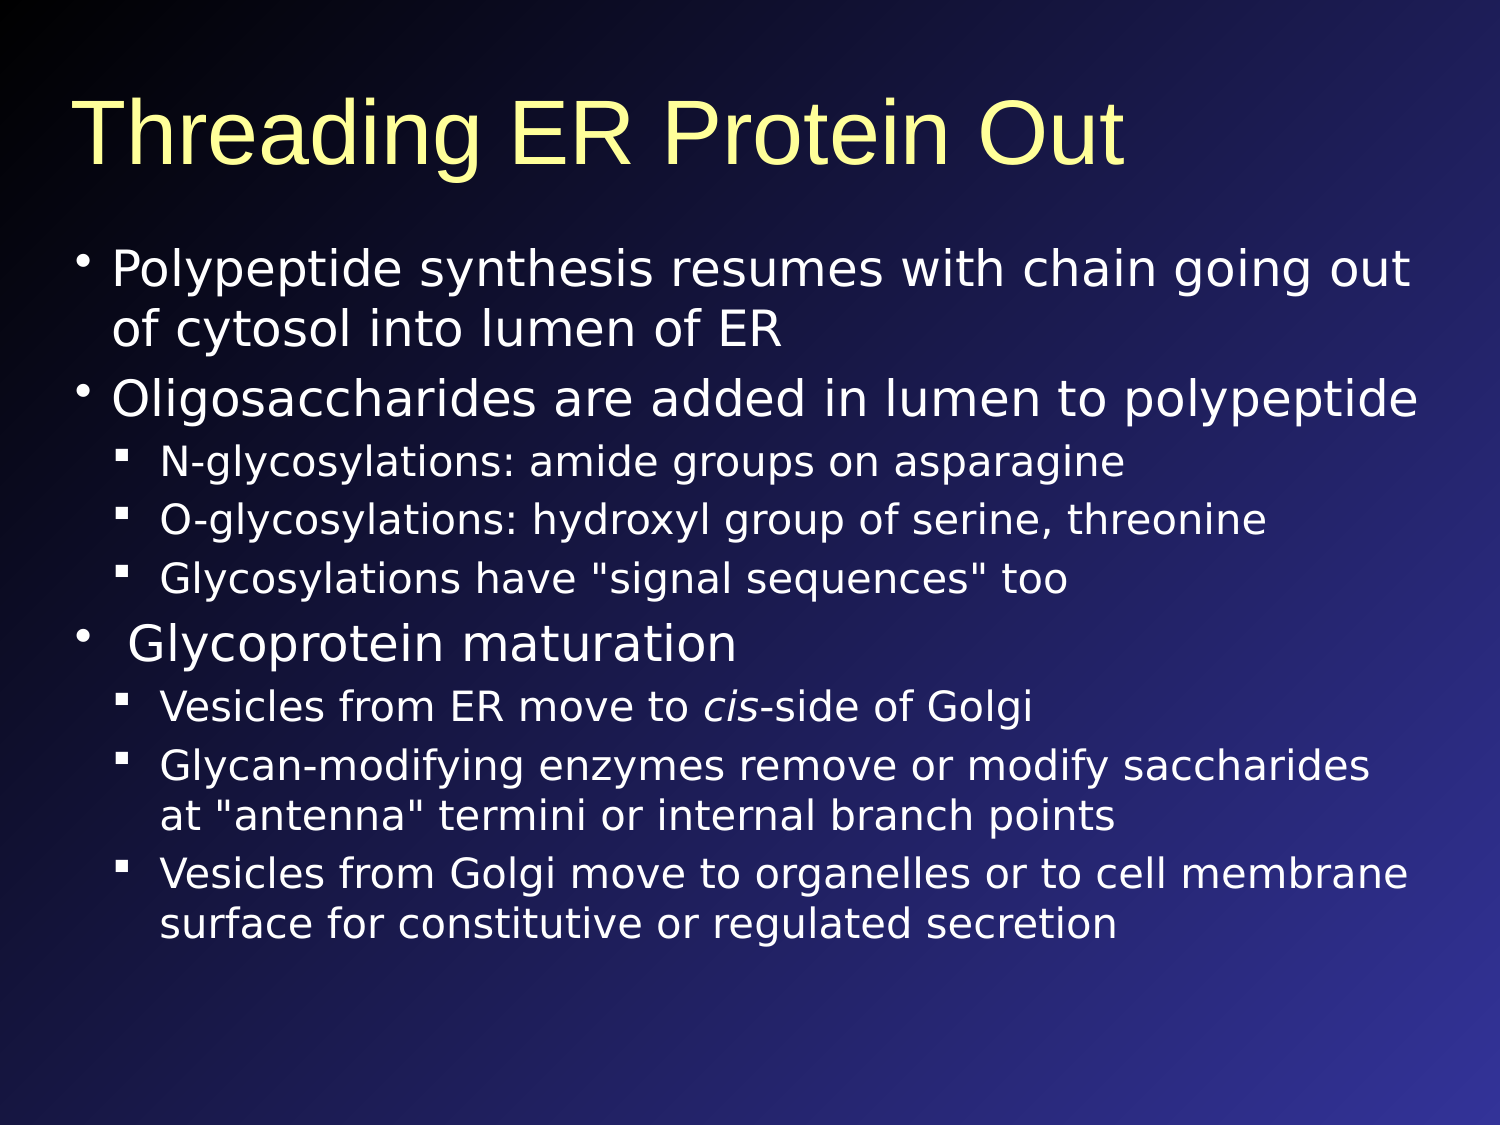

# Threading ER Protein Out
Polypeptide synthesis resumes with chain going out of cytosol into lumen of ER
Oligosaccharides are added in lumen to polypeptide
N-glycosylations: amide groups on asparagine
O-glycosylations: hydroxyl group of serine, threonine
Glycosylations have "signal sequences" too
 Glycoprotein maturation
Vesicles from ER move to cis-side of Golgi
Glycan-modifying enzymes remove or modify saccharides at "antenna" termini or internal branch points
Vesicles from Golgi move to organelles or to cell membrane surface for constitutive or regulated secretion